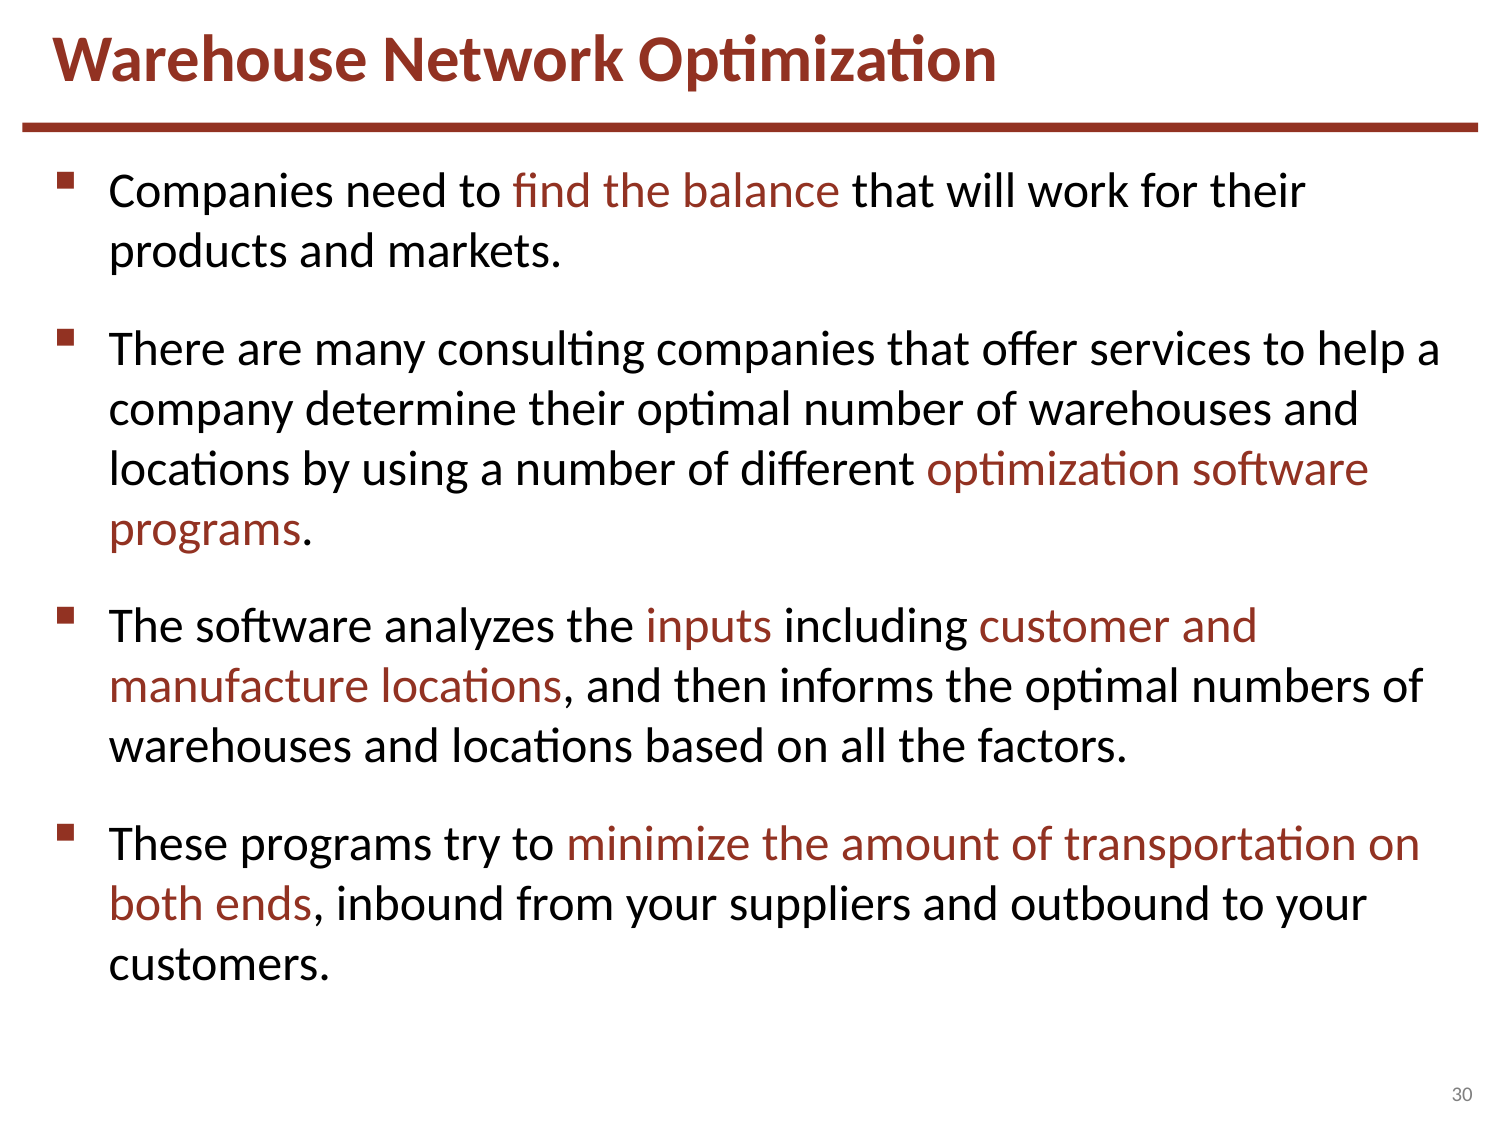

Warehouse Network Optimization
Companies need to find the balance that will work for their products and markets.
There are many consulting companies that offer services to help a company determine their optimal number of warehouses and locations by using a number of different optimization software programs.
The software analyzes the inputs including customer and manufacture locations, and then informs the optimal numbers of warehouses and locations based on all the factors.
These programs try to minimize the amount of transportation on both ends, inbound from your suppliers and outbound to your customers.
30